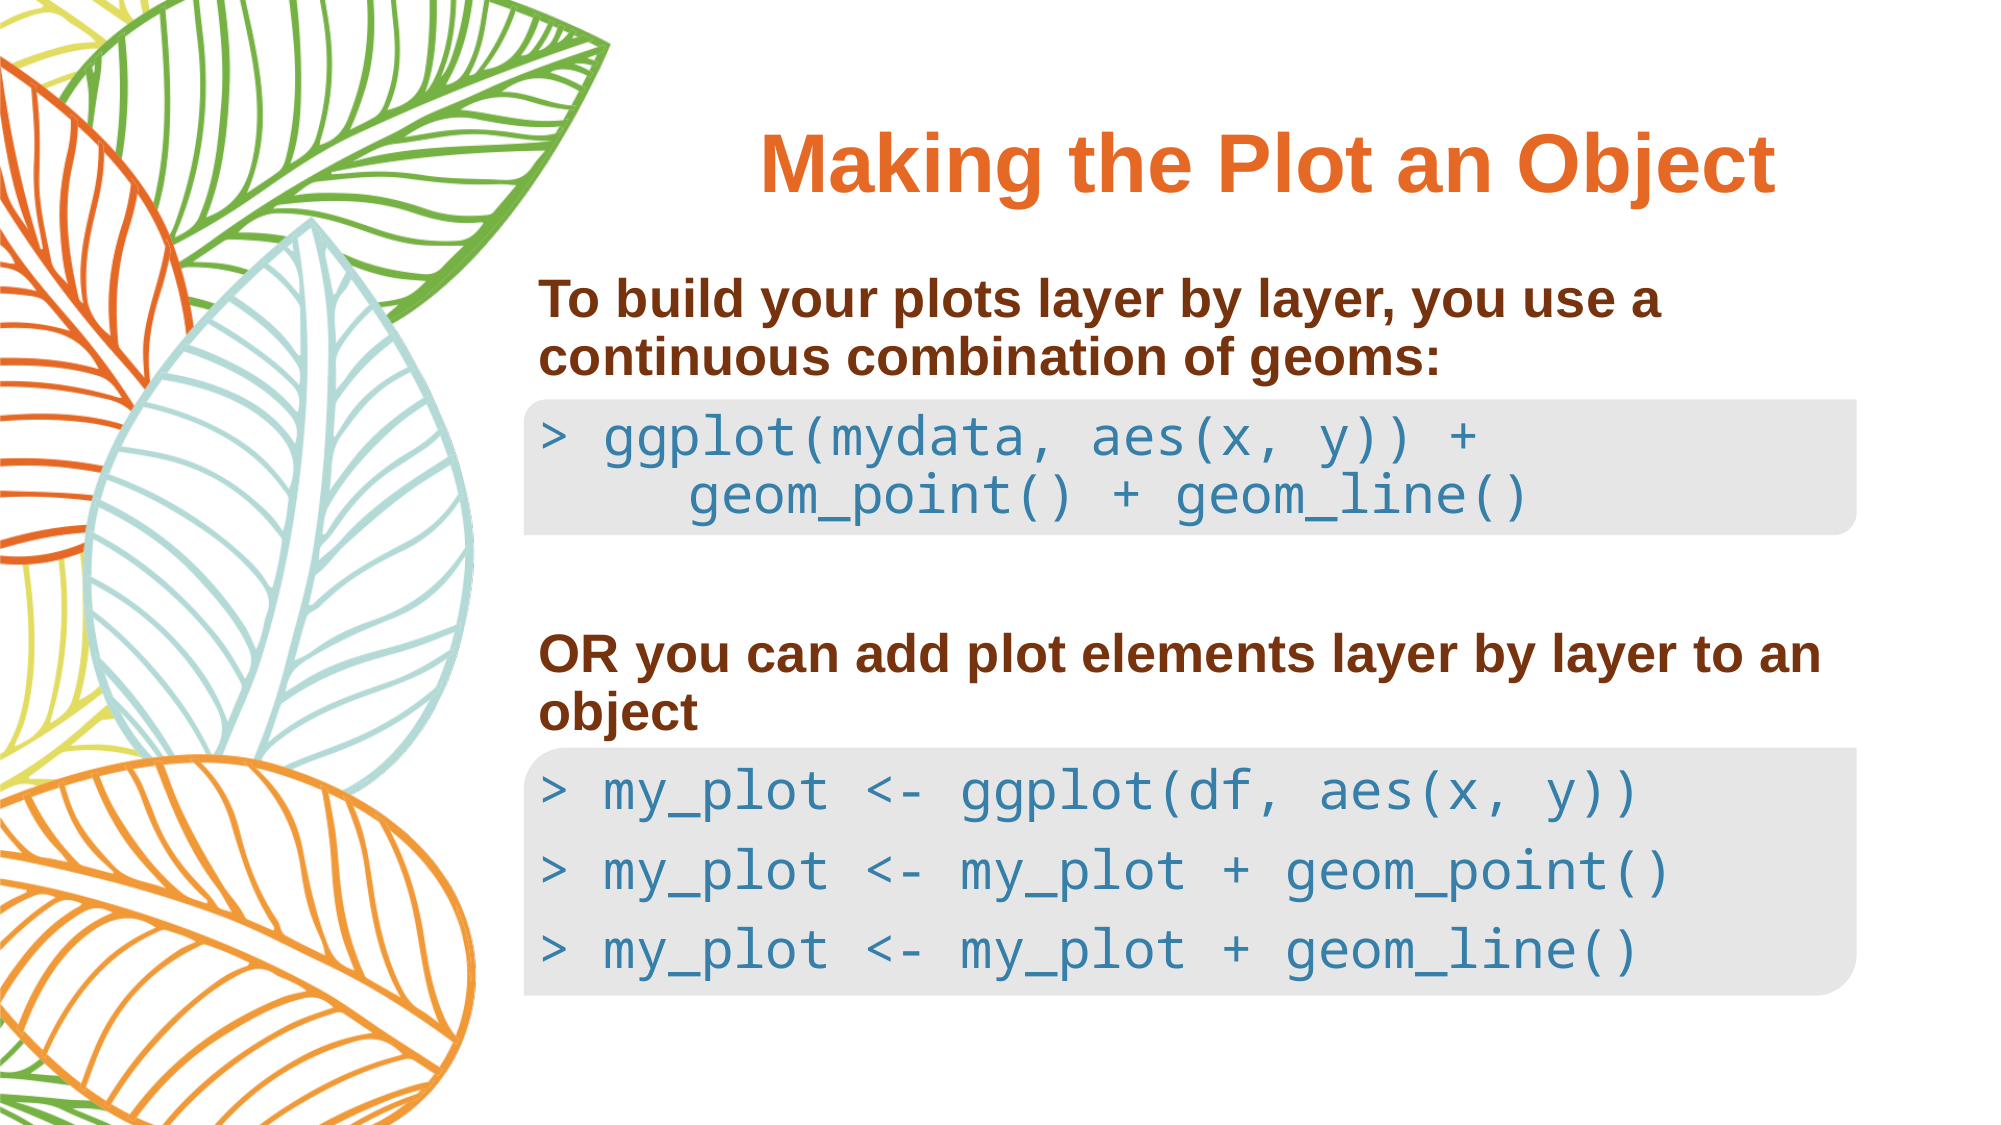

# Making the Plot an Object
To build your plots layer by layer, you use a continuous combination of geoms:
> ggplot(mydata, aes(x, y)) +
	geom_point() + geom_line()

OR you can add plot elements layer by layer to an object
> my_plot <- ggplot(df, aes(x, y))
> my_plot <- my_plot + geom_point()
> my_plot <- my_plot + geom_line()